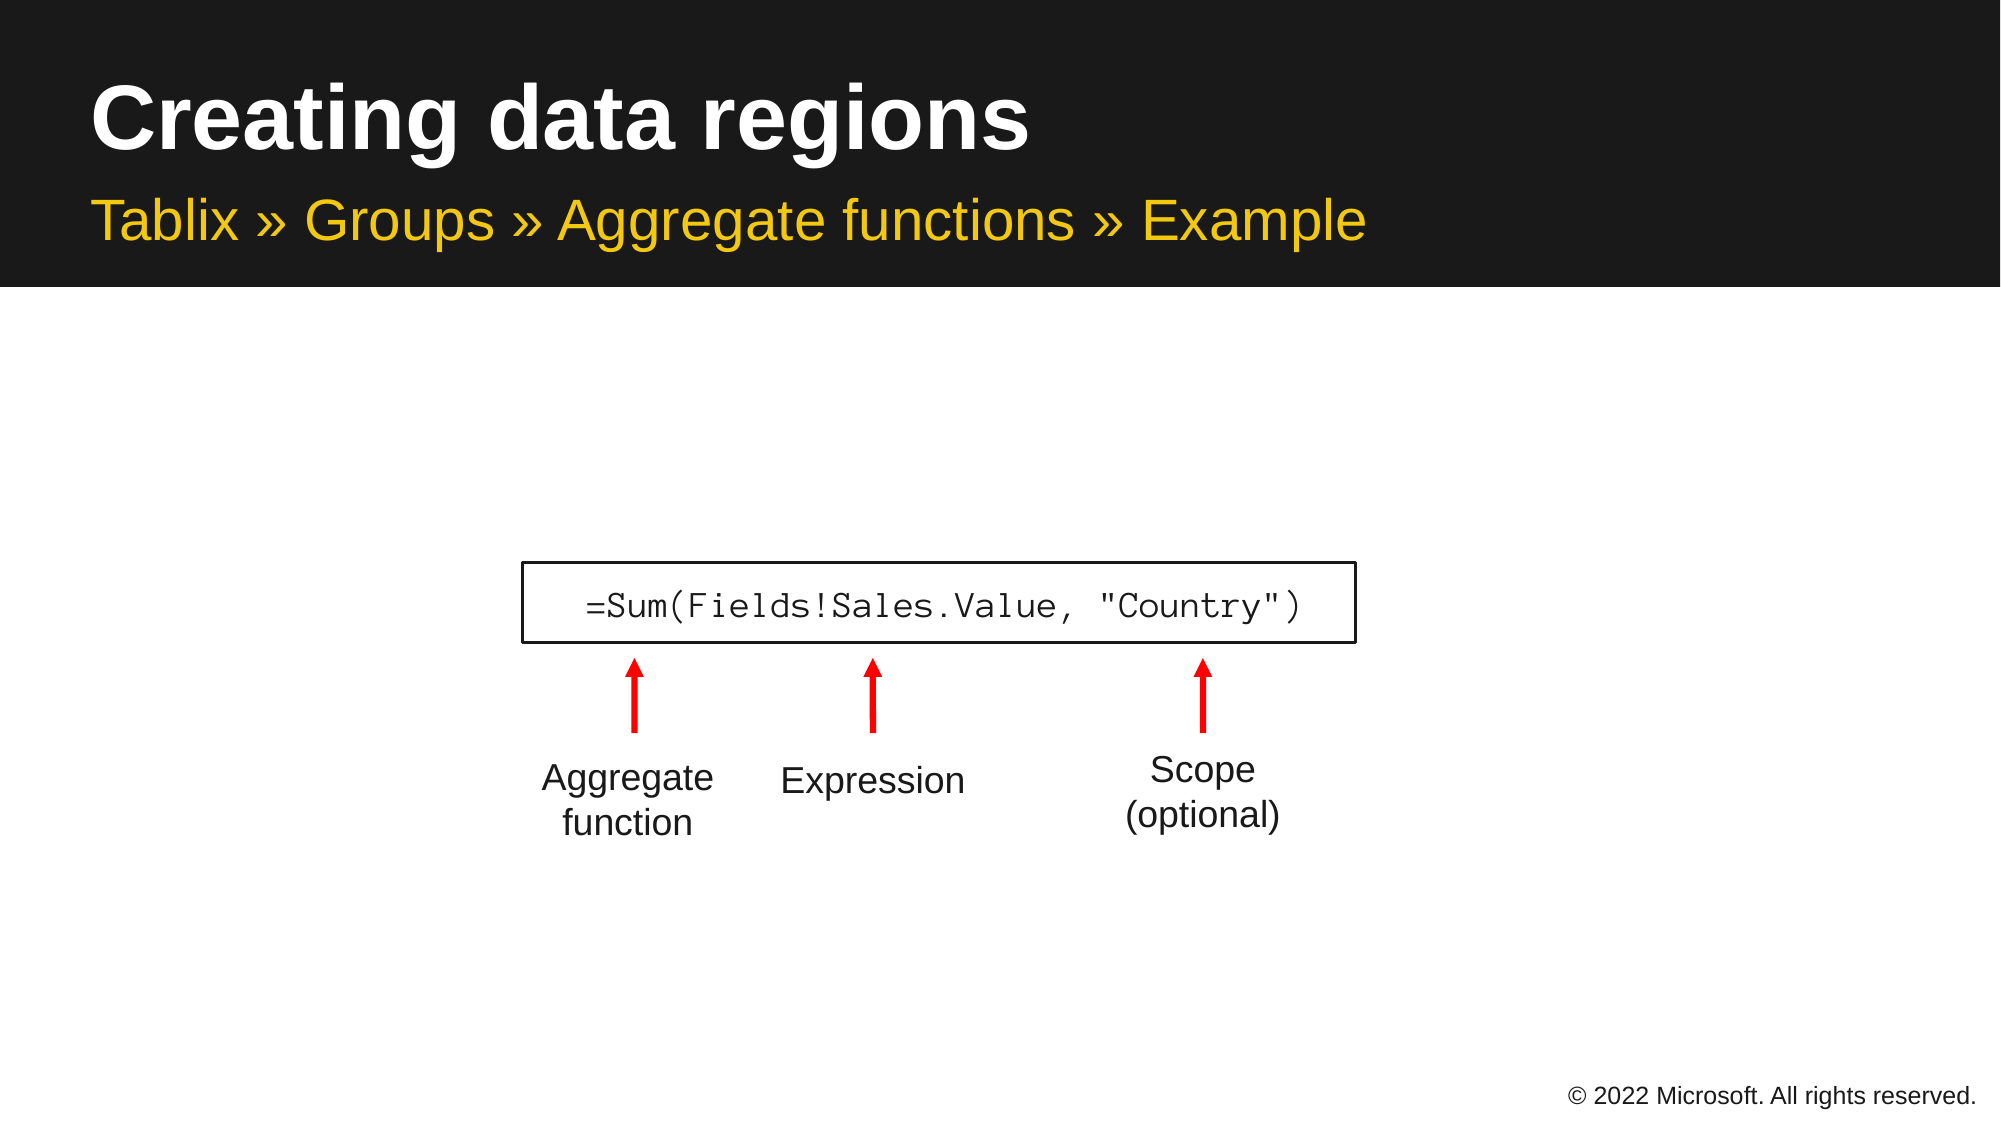

# Creating data regions
Tablix » Groups » Aggregate functions » Example
=Sum(Fields!Sales.Value, "Country")

Aggregate function

Expression

Scope (optional)
© 2022 Microsoft. All rights reserved.